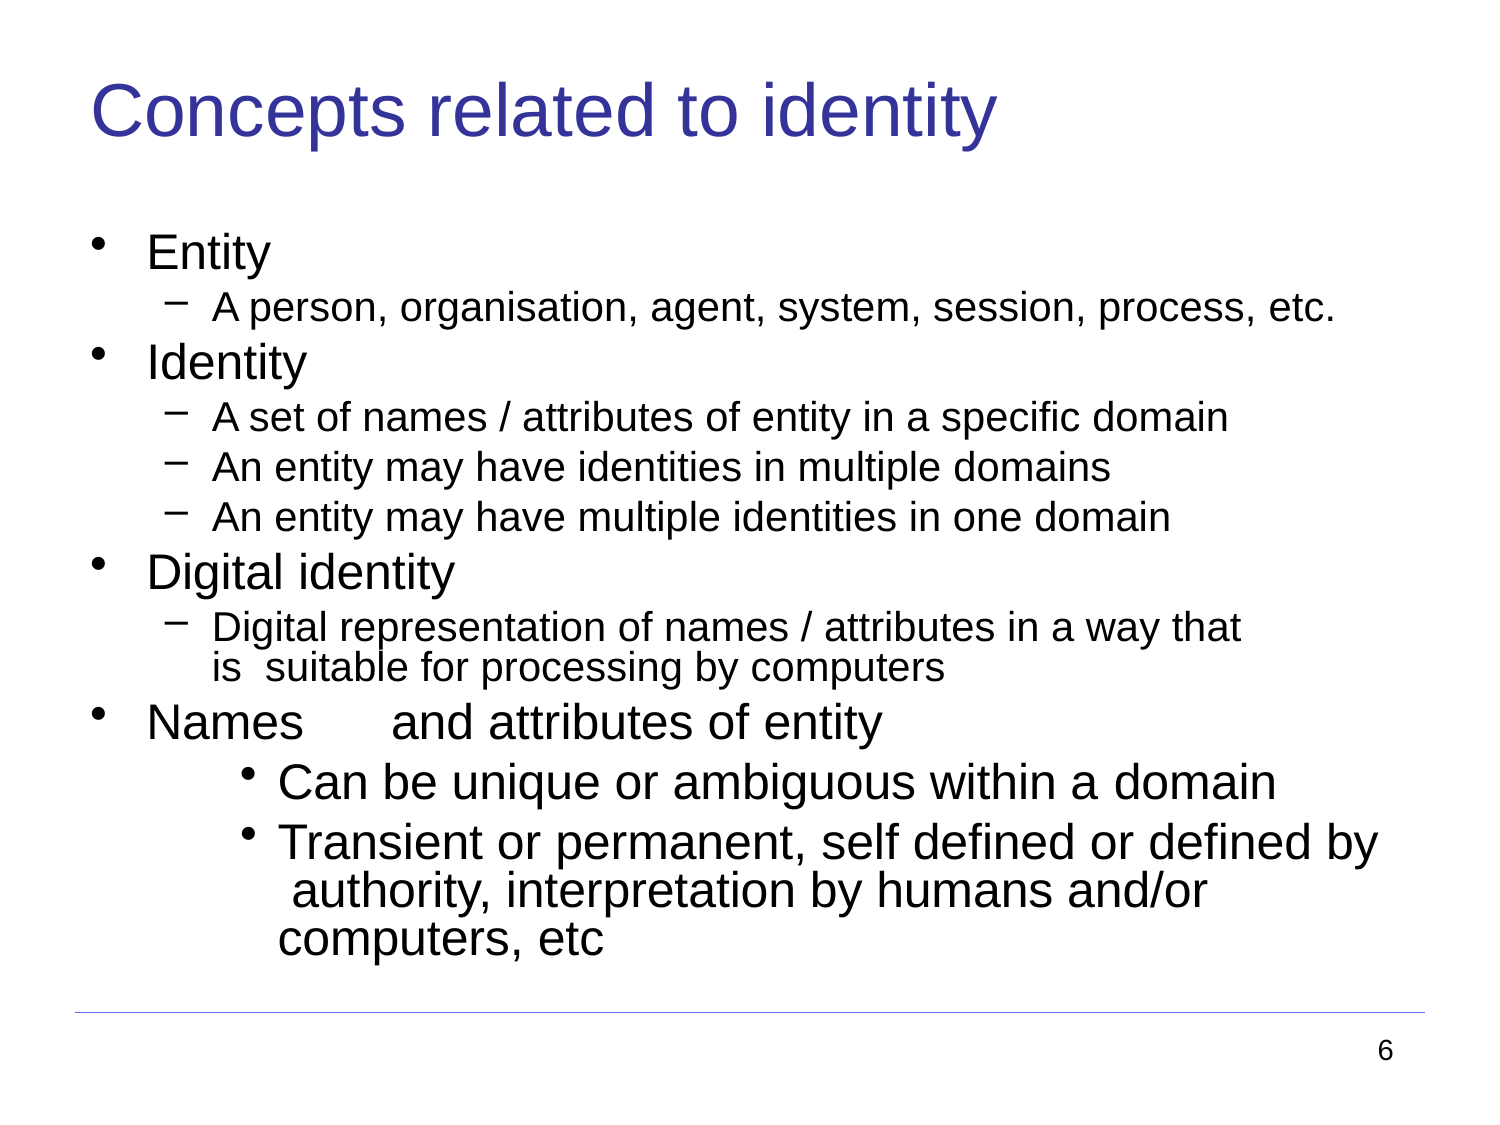

# Concepts related to identity
Entity
A person, organisation, agent, system, session, process, etc.
Identity
A set of names / attributes of entity in a specific domain
An entity may have identities in multiple domains
An entity may have multiple identities in one domain
Digital identity
Digital representation of names / attributes in a way that is  suitable for processing by computers
Names	and attributes of entity
Can be unique or ambiguous within a domain
Transient or permanent, self defined or defined by  authority, interpretation by humans and/or  computers, etc
6